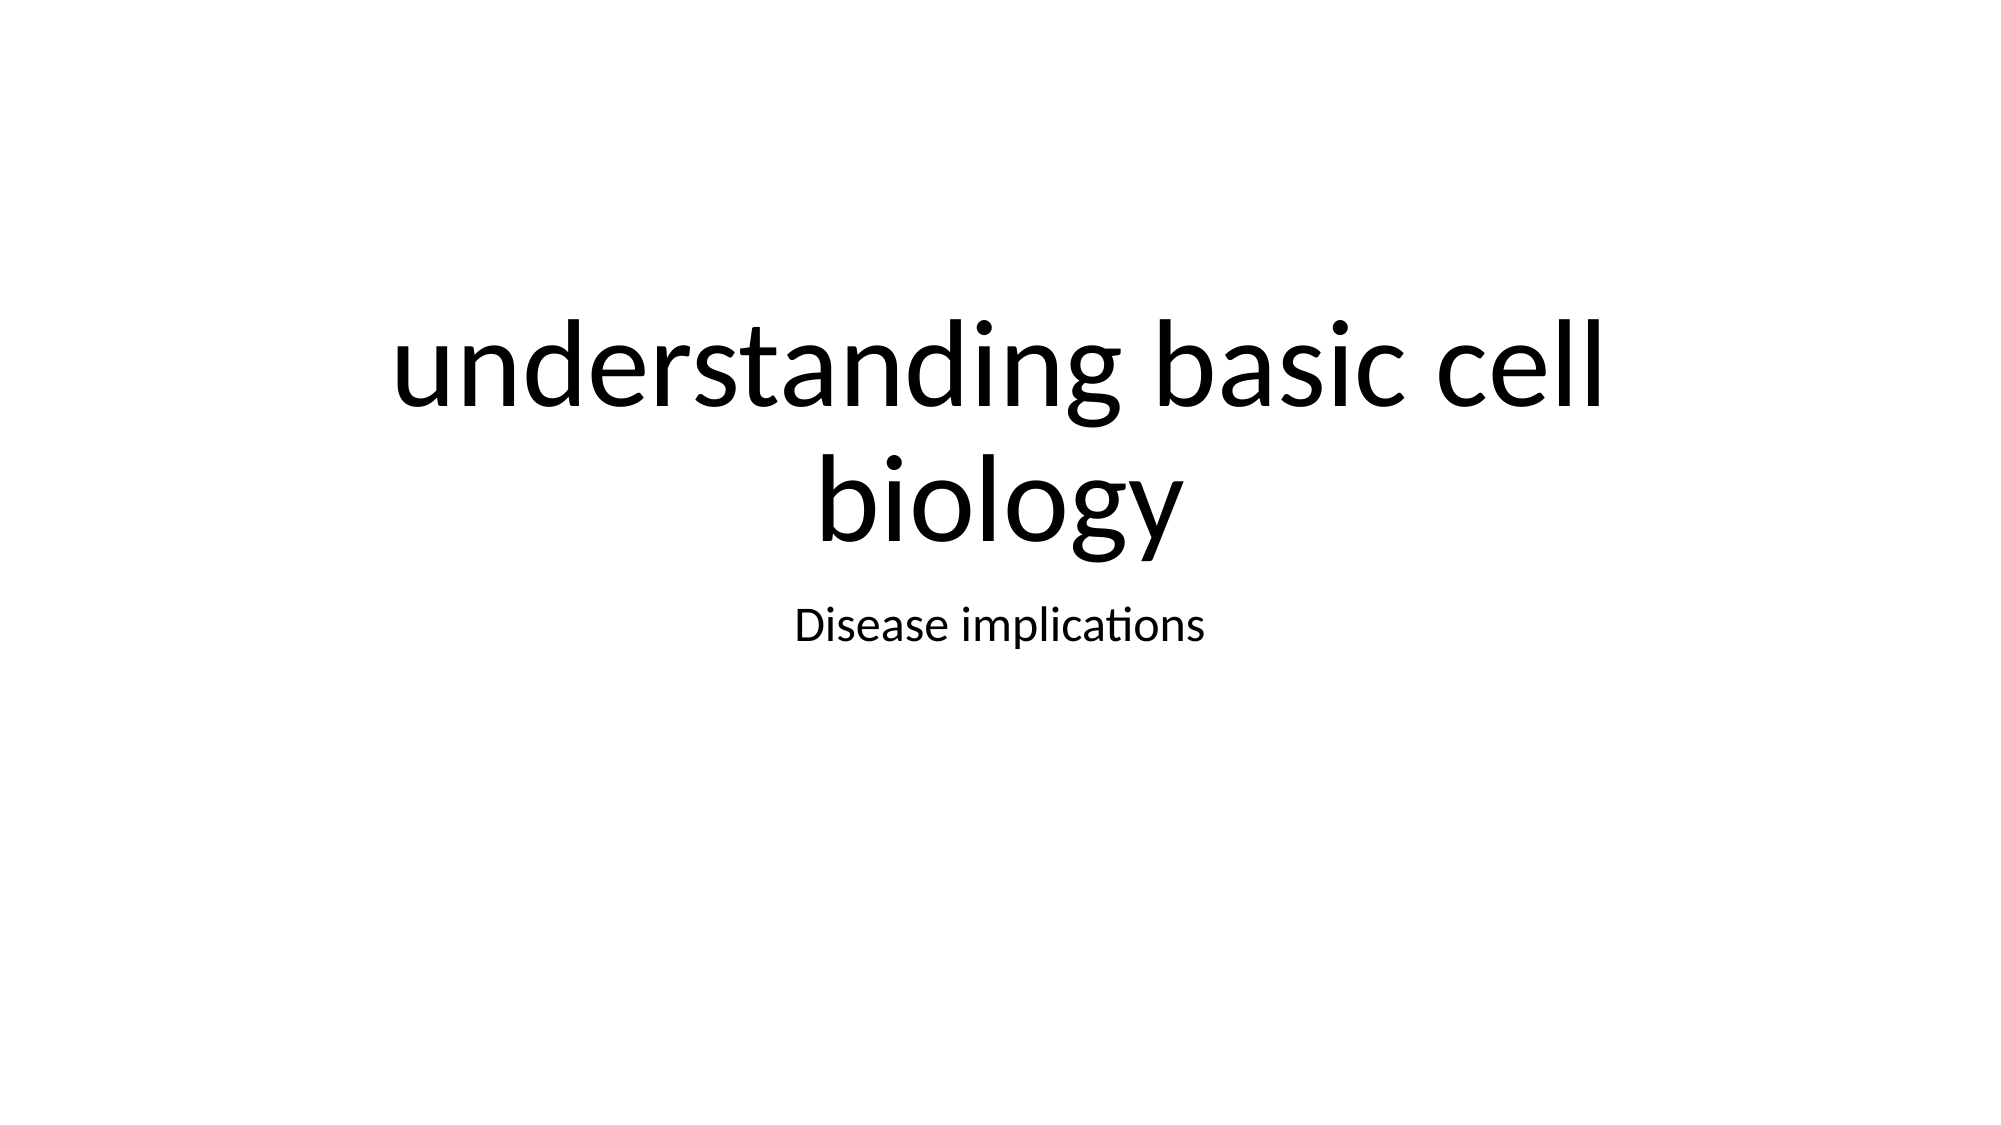

# understanding basic cell biology
Disease implications